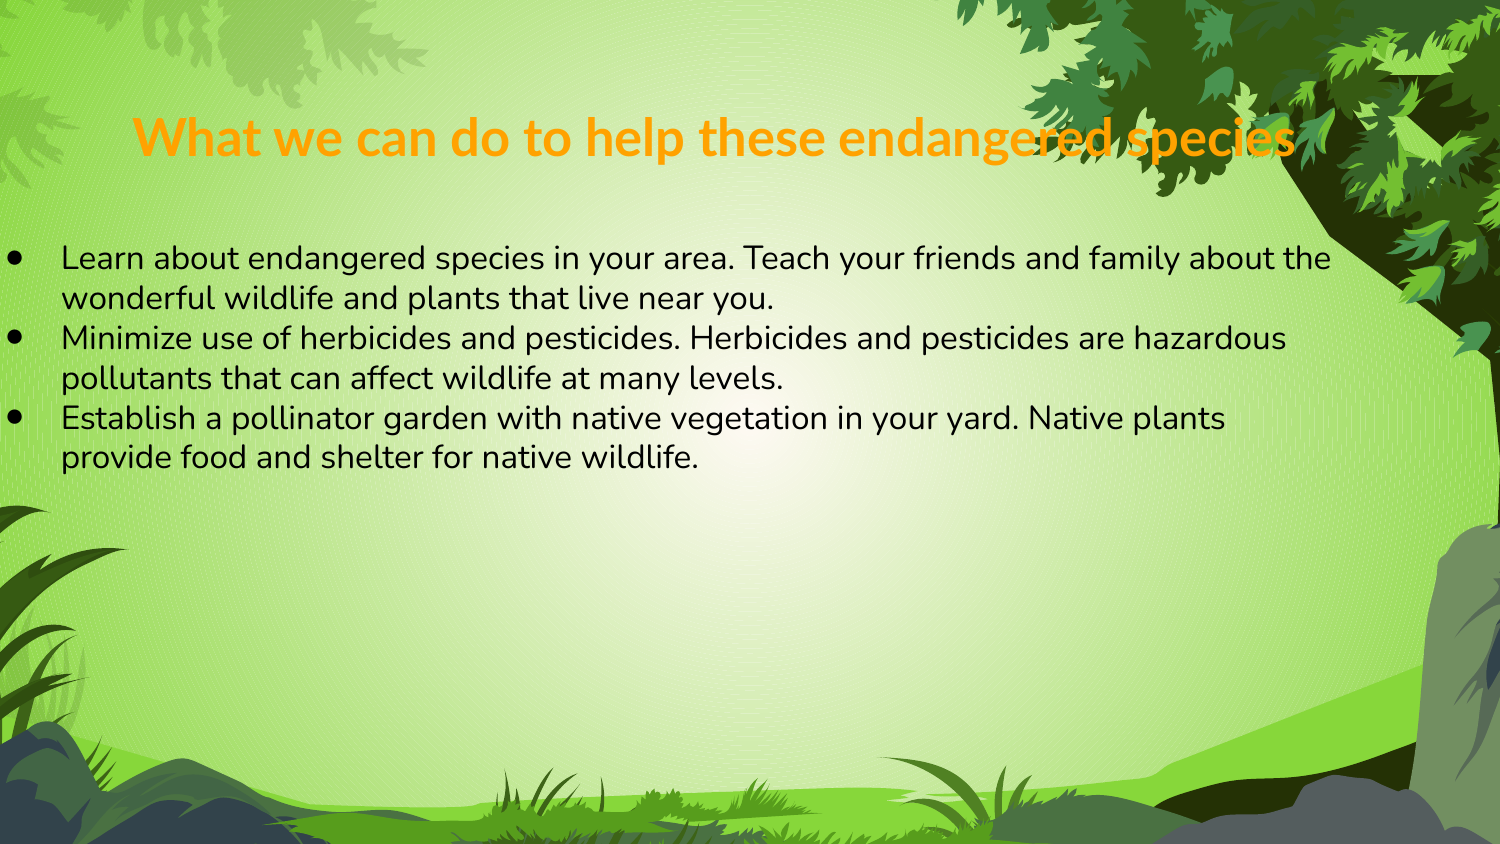

# What we can do to help these endangered species
Learn about endangered species in your area. Teach your friends and family about the wonderful wildlife and plants that live near you.
Minimize use of herbicides and pesticides. Herbicides and pesticides are hazardous pollutants that can affect wildlife at many levels.
Establish a pollinator garden with native vegetation in your yard. Native plants provide food and shelter for native wildlife.